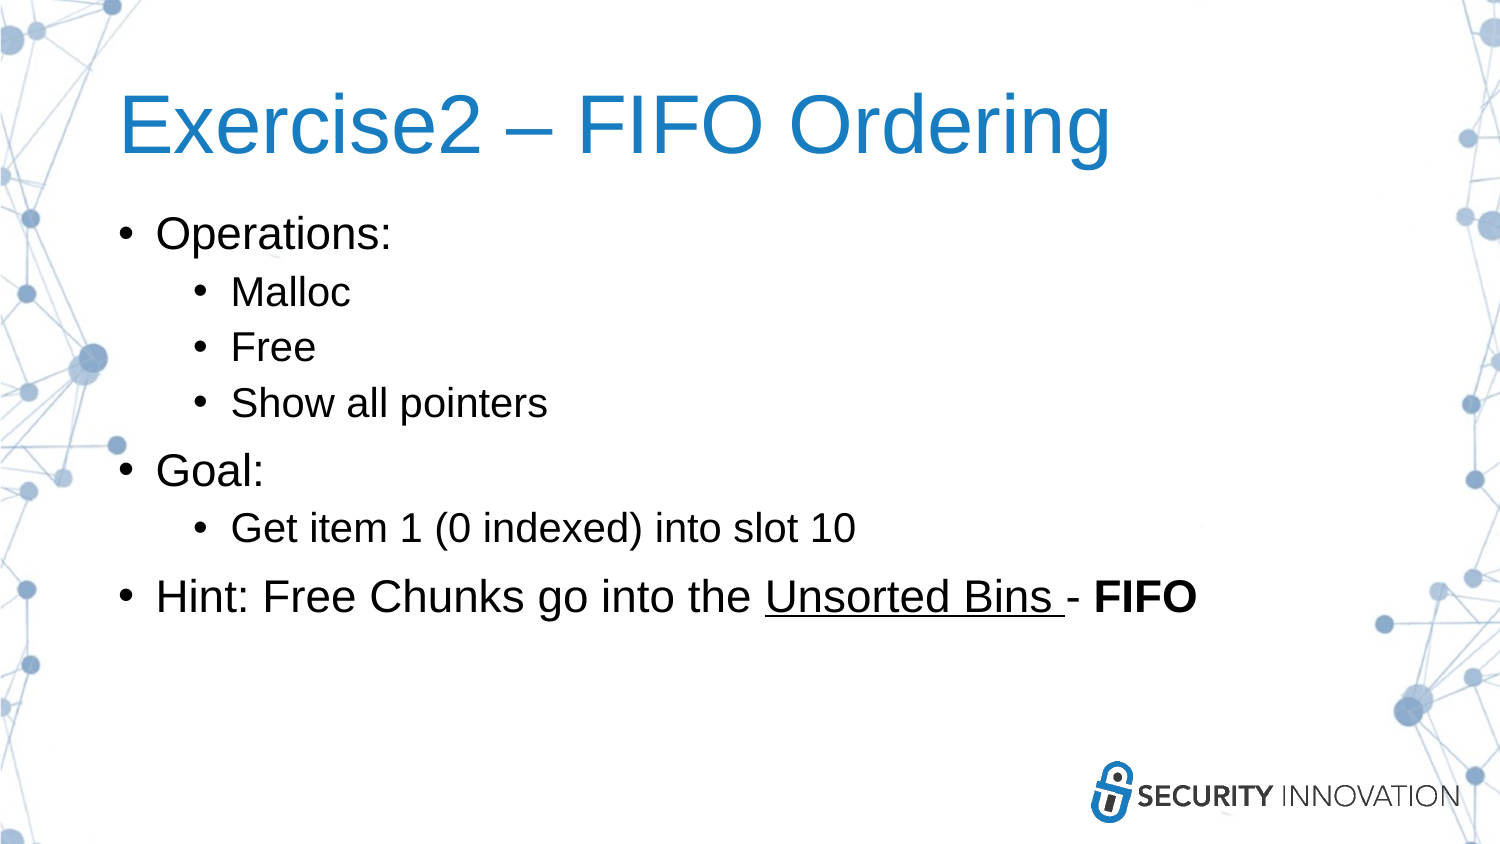

# Exercise2 – FIFO Ordering
Operations:
Malloc
Free
Show all pointers
Goal:
Get item 1 (0 indexed) into slot 10
Hint: Free Chunks go into the Unsorted Bins - FIFO